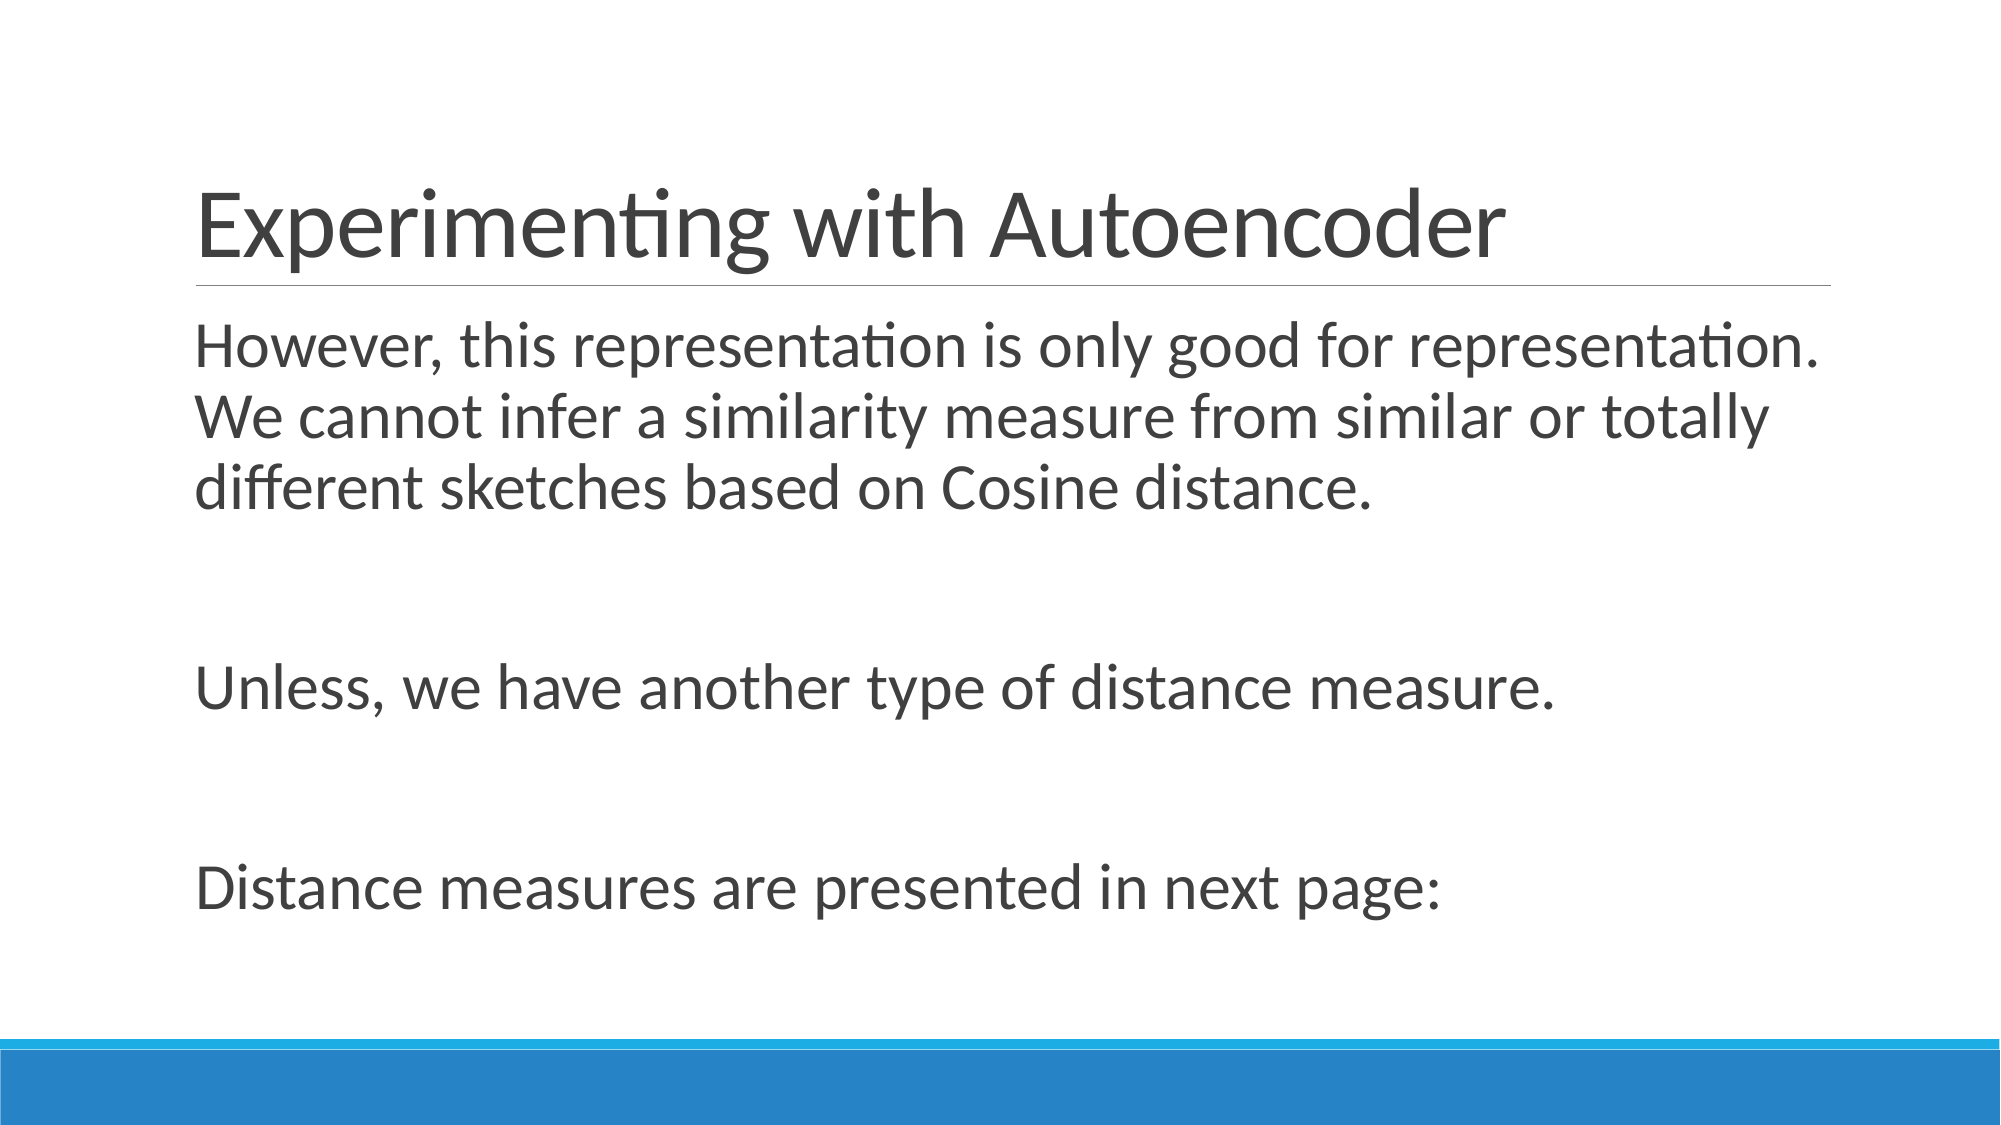

# Experimenting with Autoencoder
However, this representation is only good for representation. We cannot infer a similarity measure from similar or totally different sketches based on Cosine distance.

Unless, we have another type of distance measure.

 Distance measures are presented in next page: